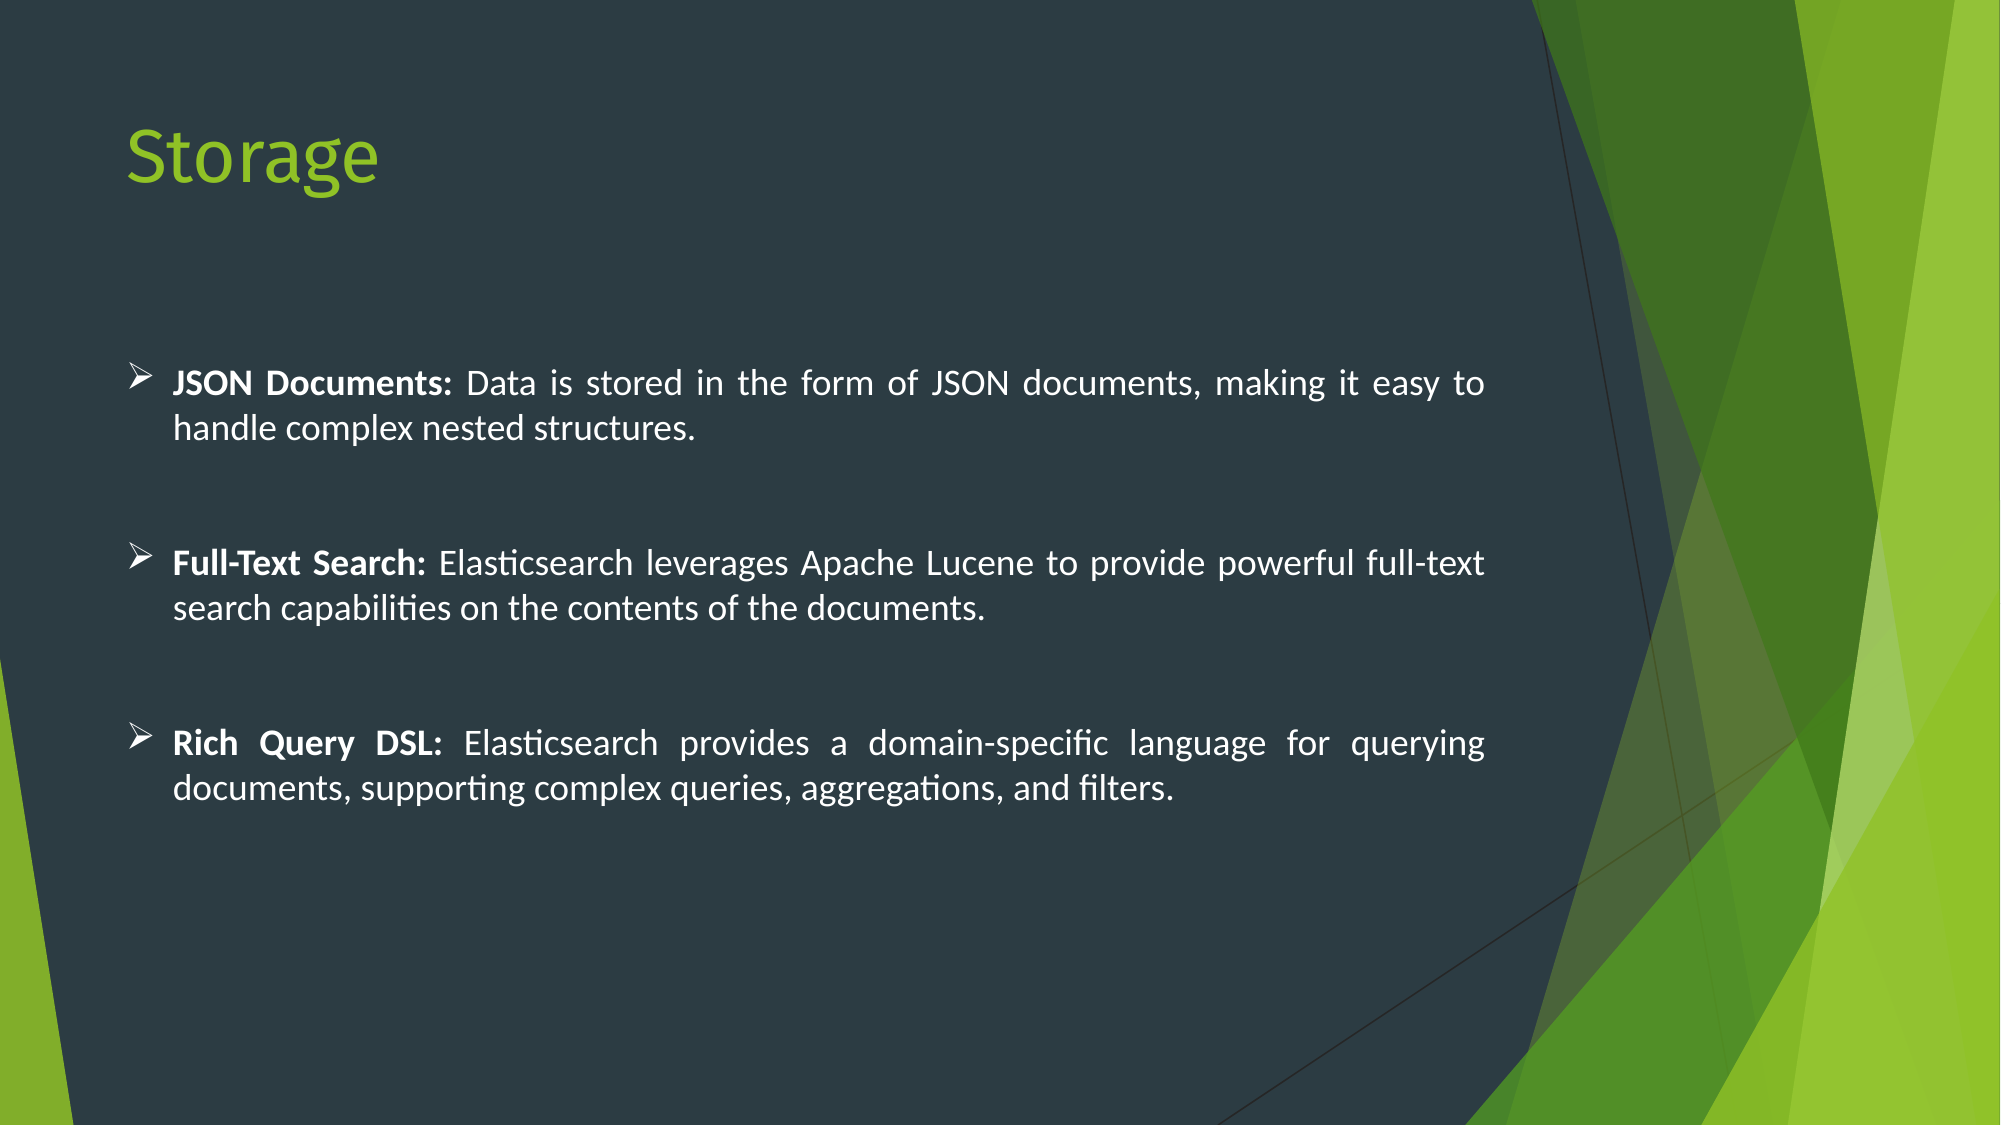

# Storage
JSON Documents: Data is stored in the form of JSON documents, making it easy to handle complex nested structures.

Full-Text Search: Elasticsearch leverages Apache Lucene to provide powerful full-text search capabilities on the contents of the documents.

Rich Query DSL: Elasticsearch provides a domain-specific language for querying documents, supporting complex queries, aggregations, and filters.